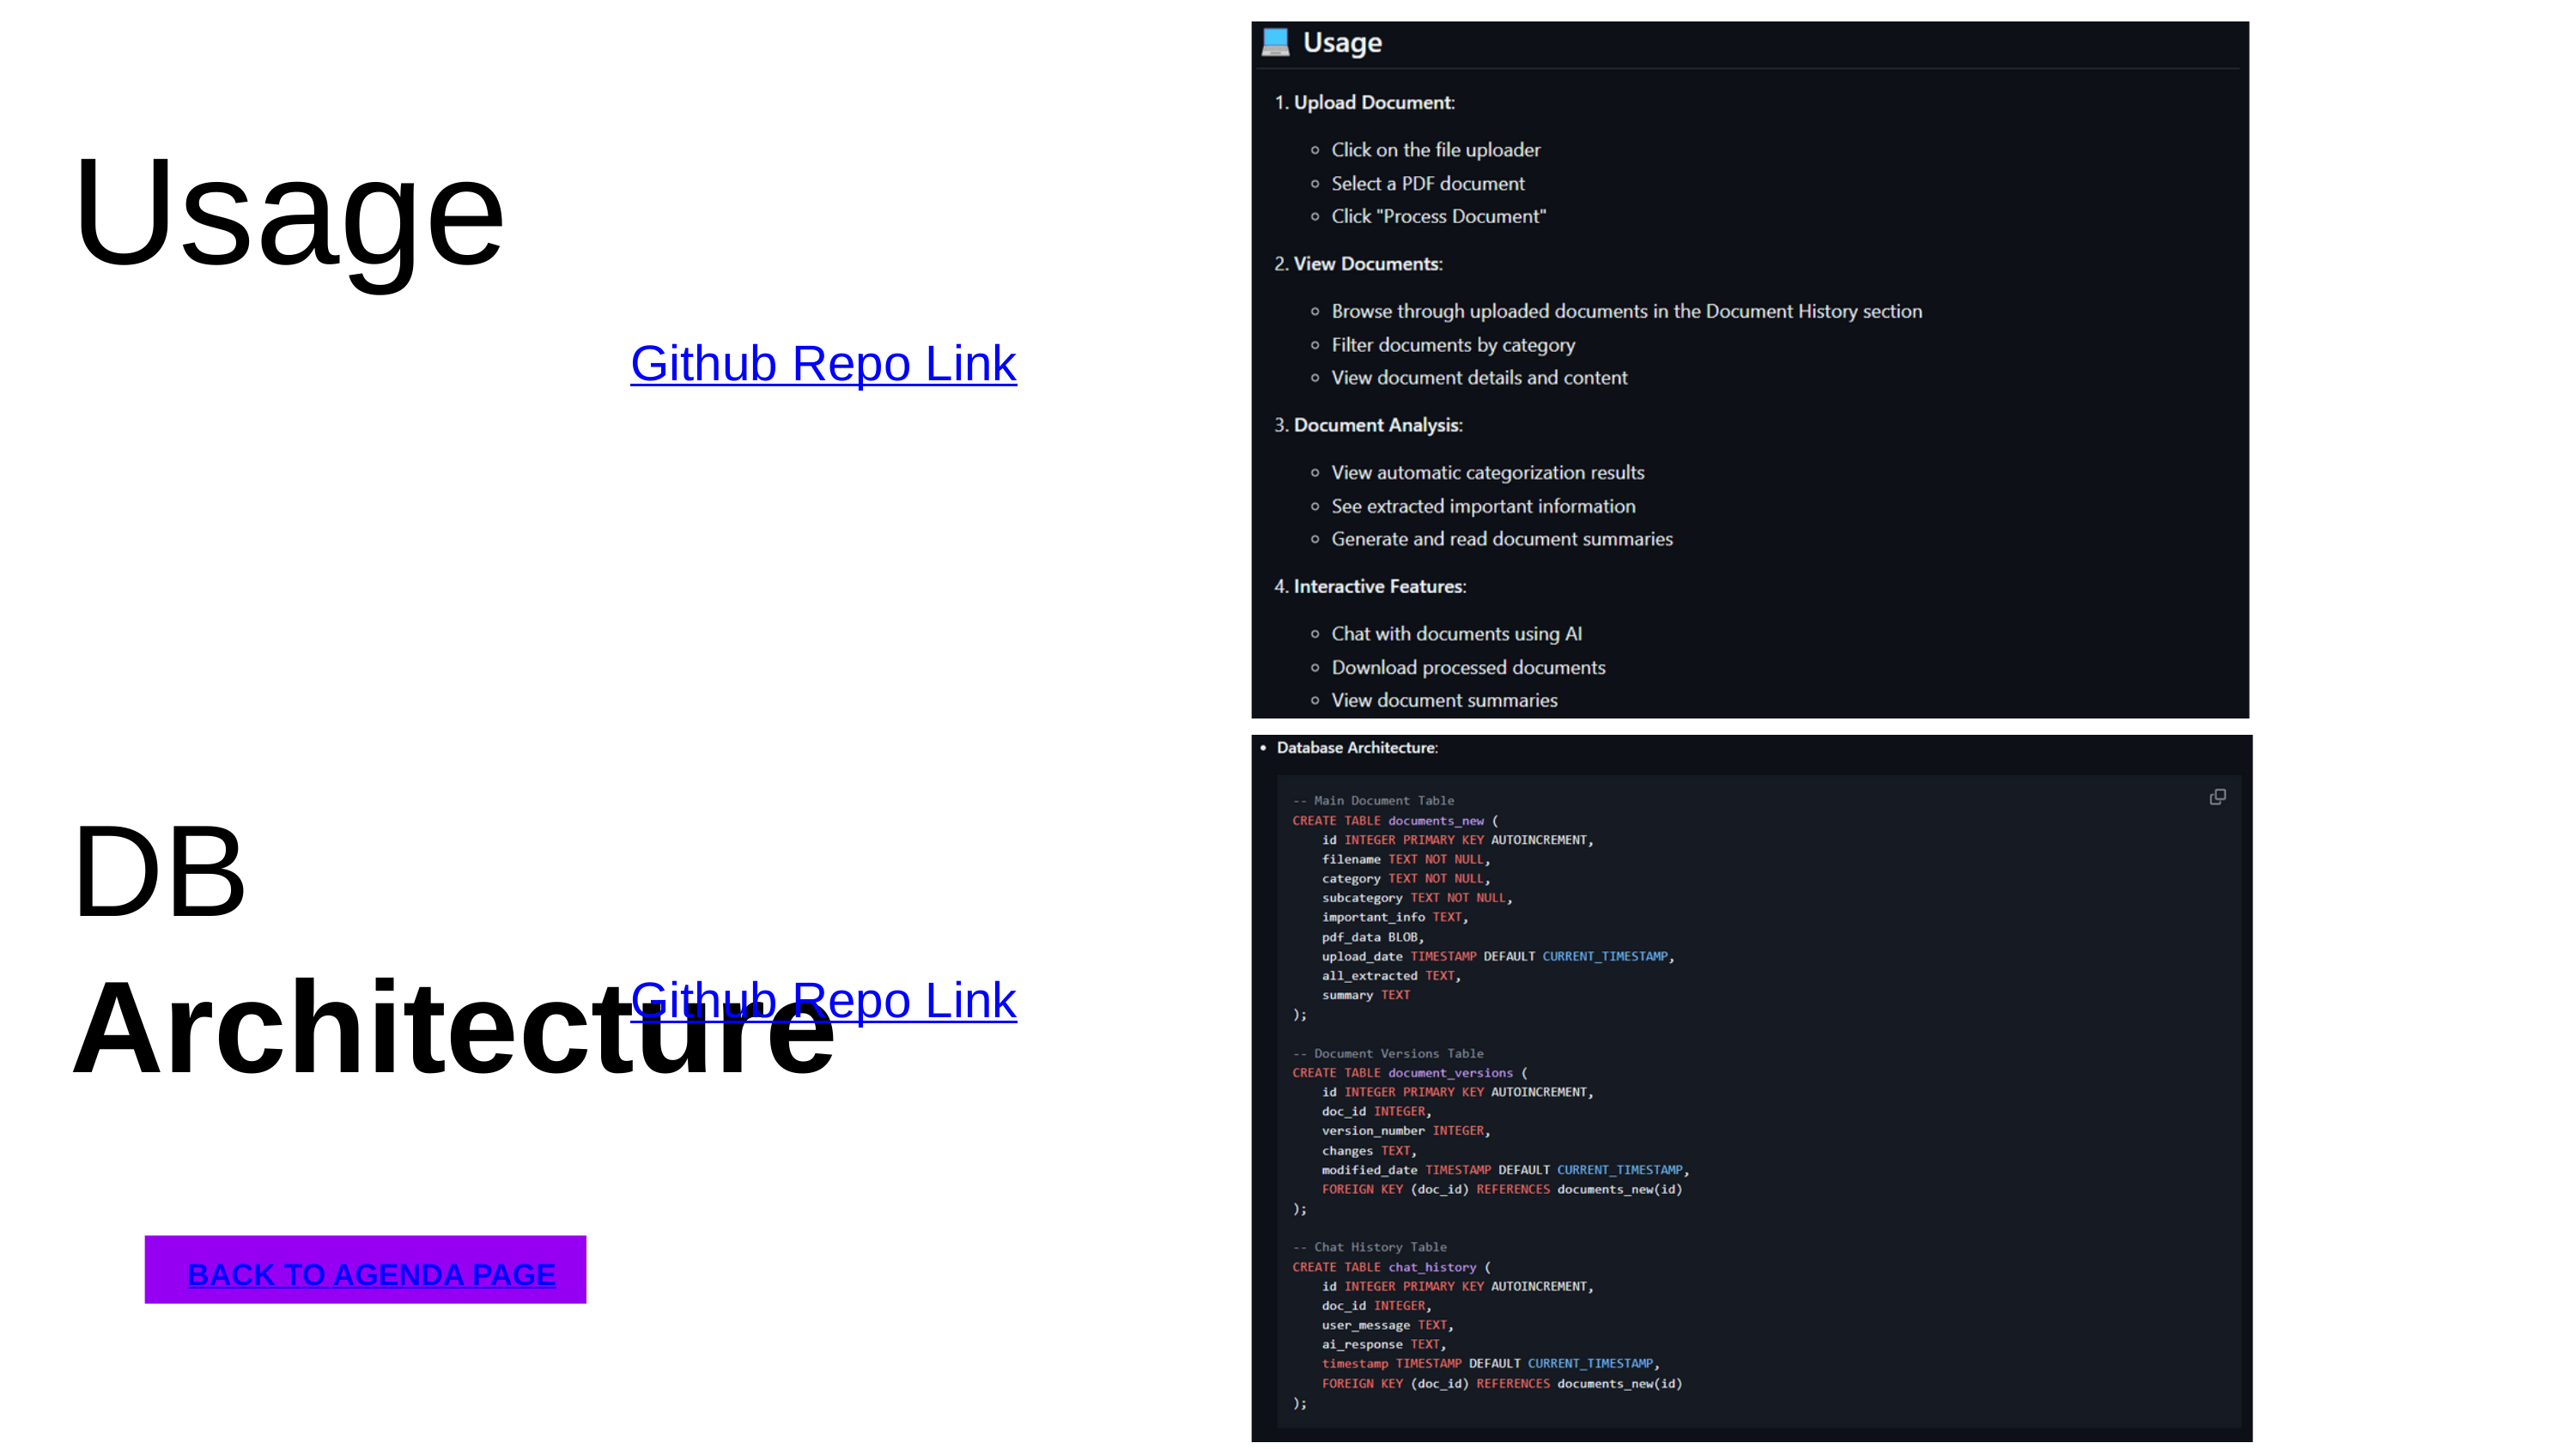

Usage
Github Repo Link

DB Architecture
Github Repo Link

BACK TO AGENDA PAGE